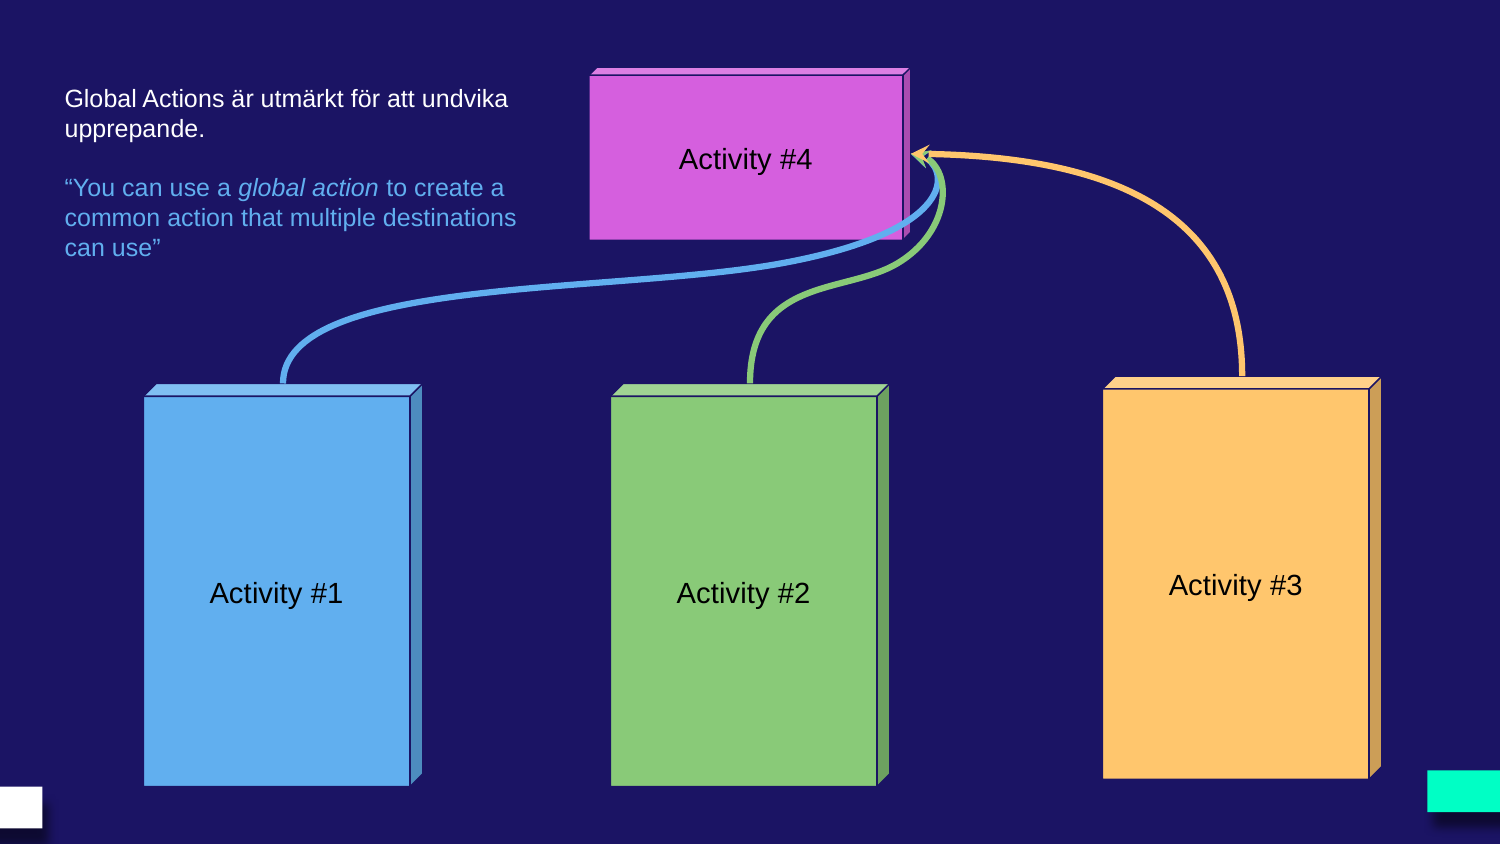

Global Actions är utmärkt för att undvika upprepande.

“You can use a global action to create a common action that multiple destinations can use”
Activity #4
Activity #3
Activity #1
Activity #2